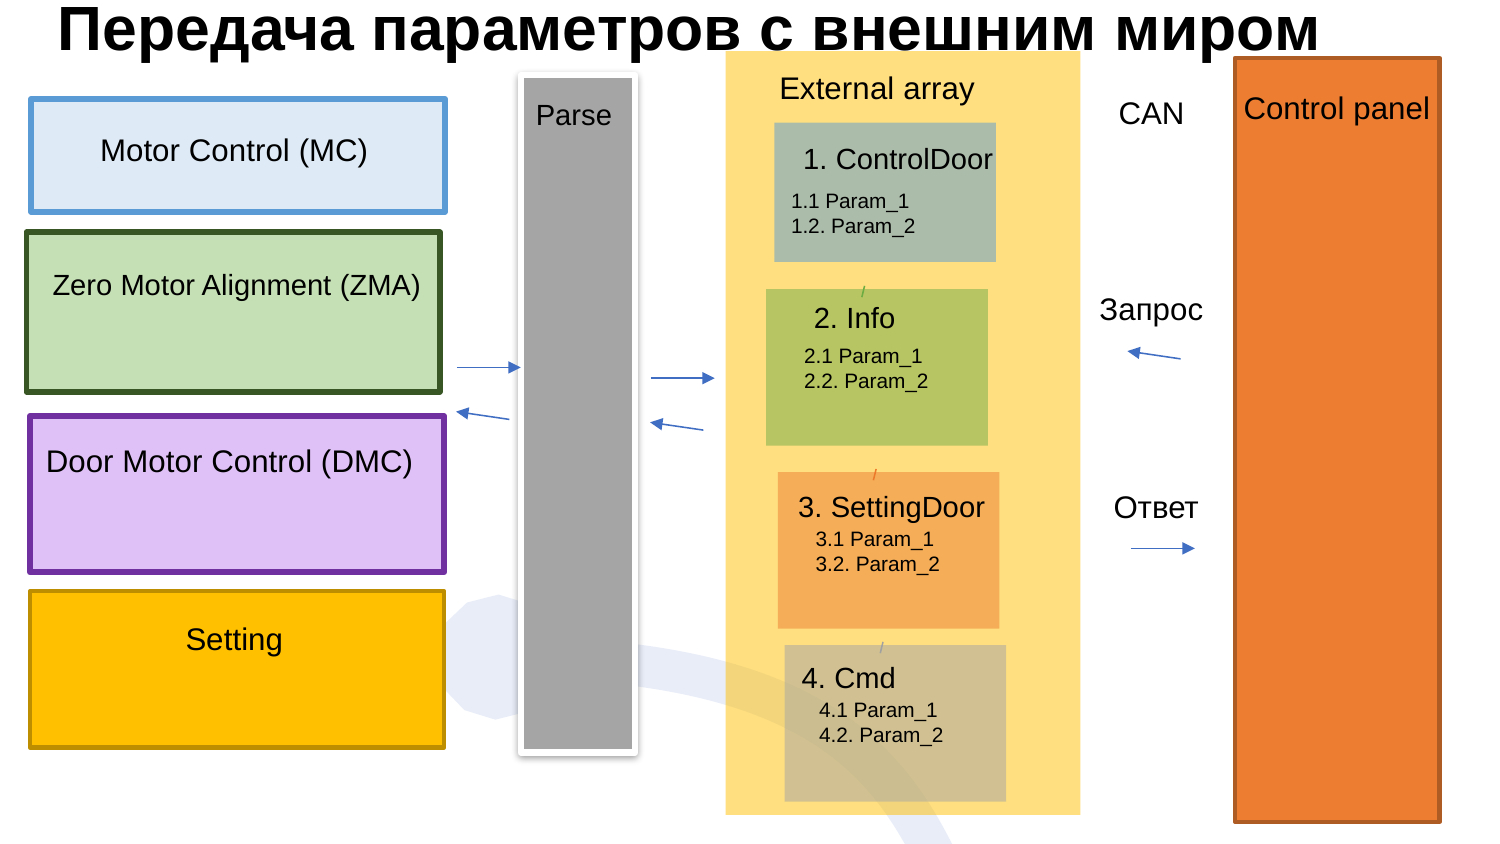

Передача параметров с внешним миром

External array

Parse
Сontrol panel
CAN

Motor Control (MC)
1. ControlDoor
1.1 Param_1
1.2. Param_2

Zero Motor Alignment (ZMA)

Запрос
2. Info
2.1 Param_1
2.2. Param_2

Door Motor Control (DMC)

3. SettingDoor
Ответ
3.1 Param_1
3.2. Param_2

Setting

4. Cmd
4.1 Param_1
4.2. Param_2